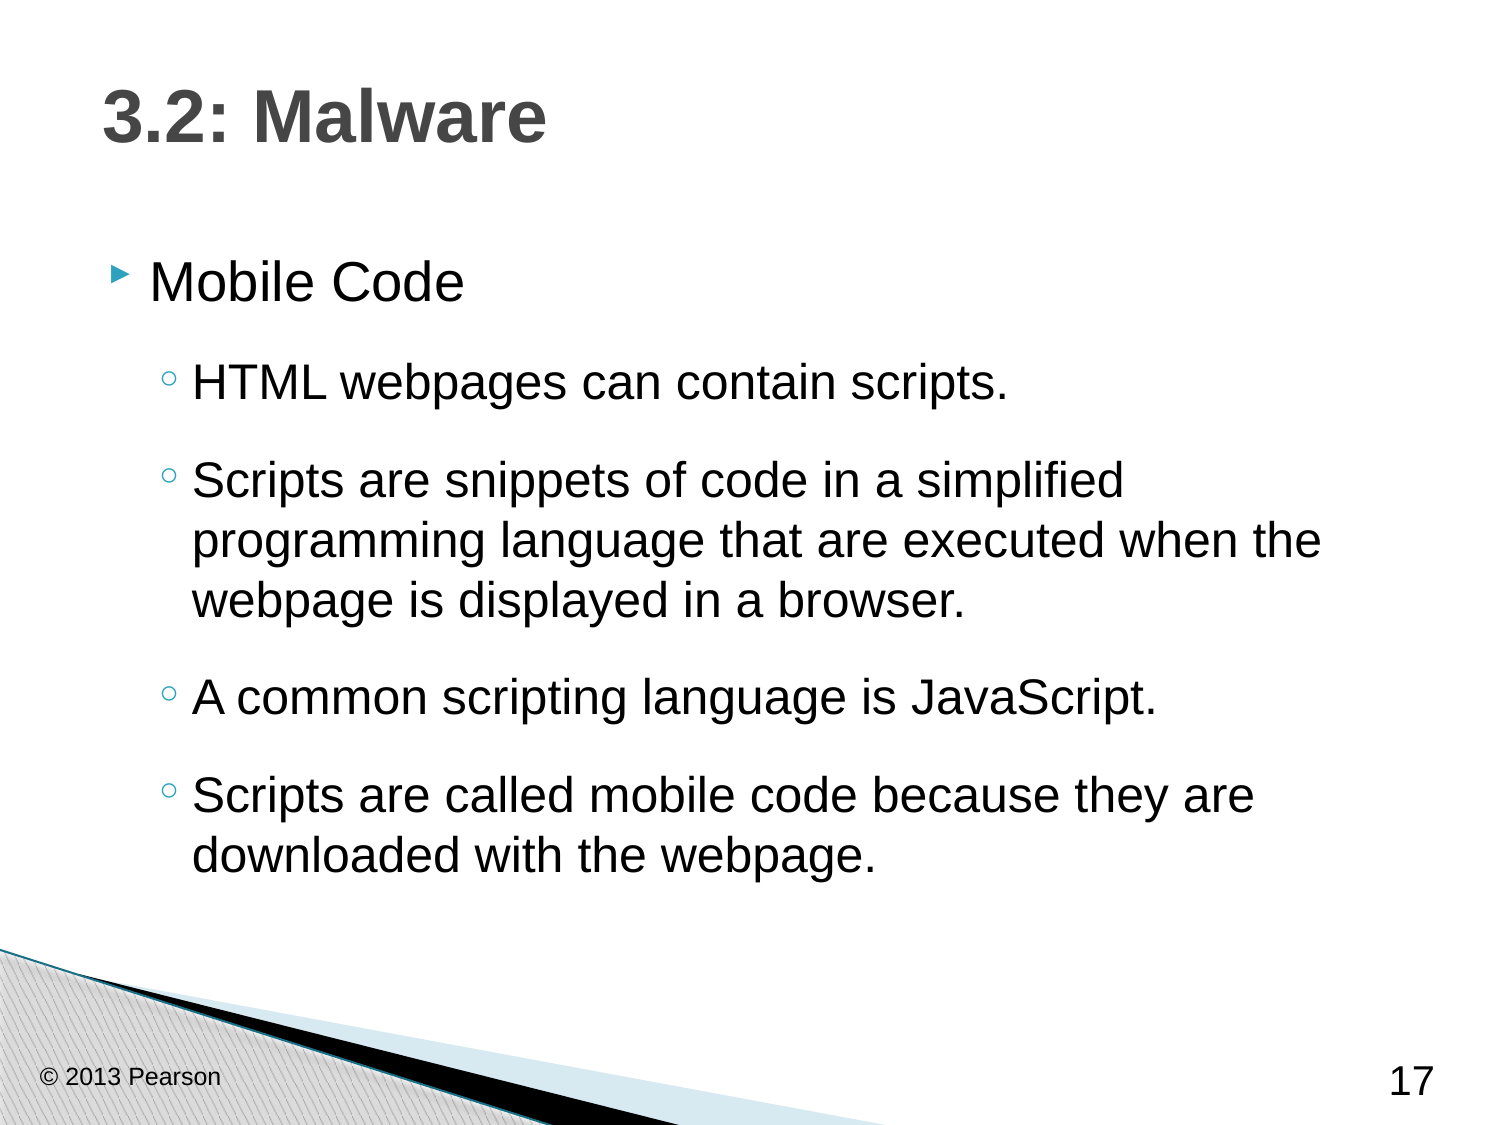

# 3.2: Malware
Mobile Code
HTML webpages can contain scripts.
Scripts are snippets of code in a simplified programming language that are executed when the webpage is displayed in a browser.
A common scripting language is JavaScript.
Scripts are called mobile code because they are downloaded with the webpage.
© 2013 Pearson
17